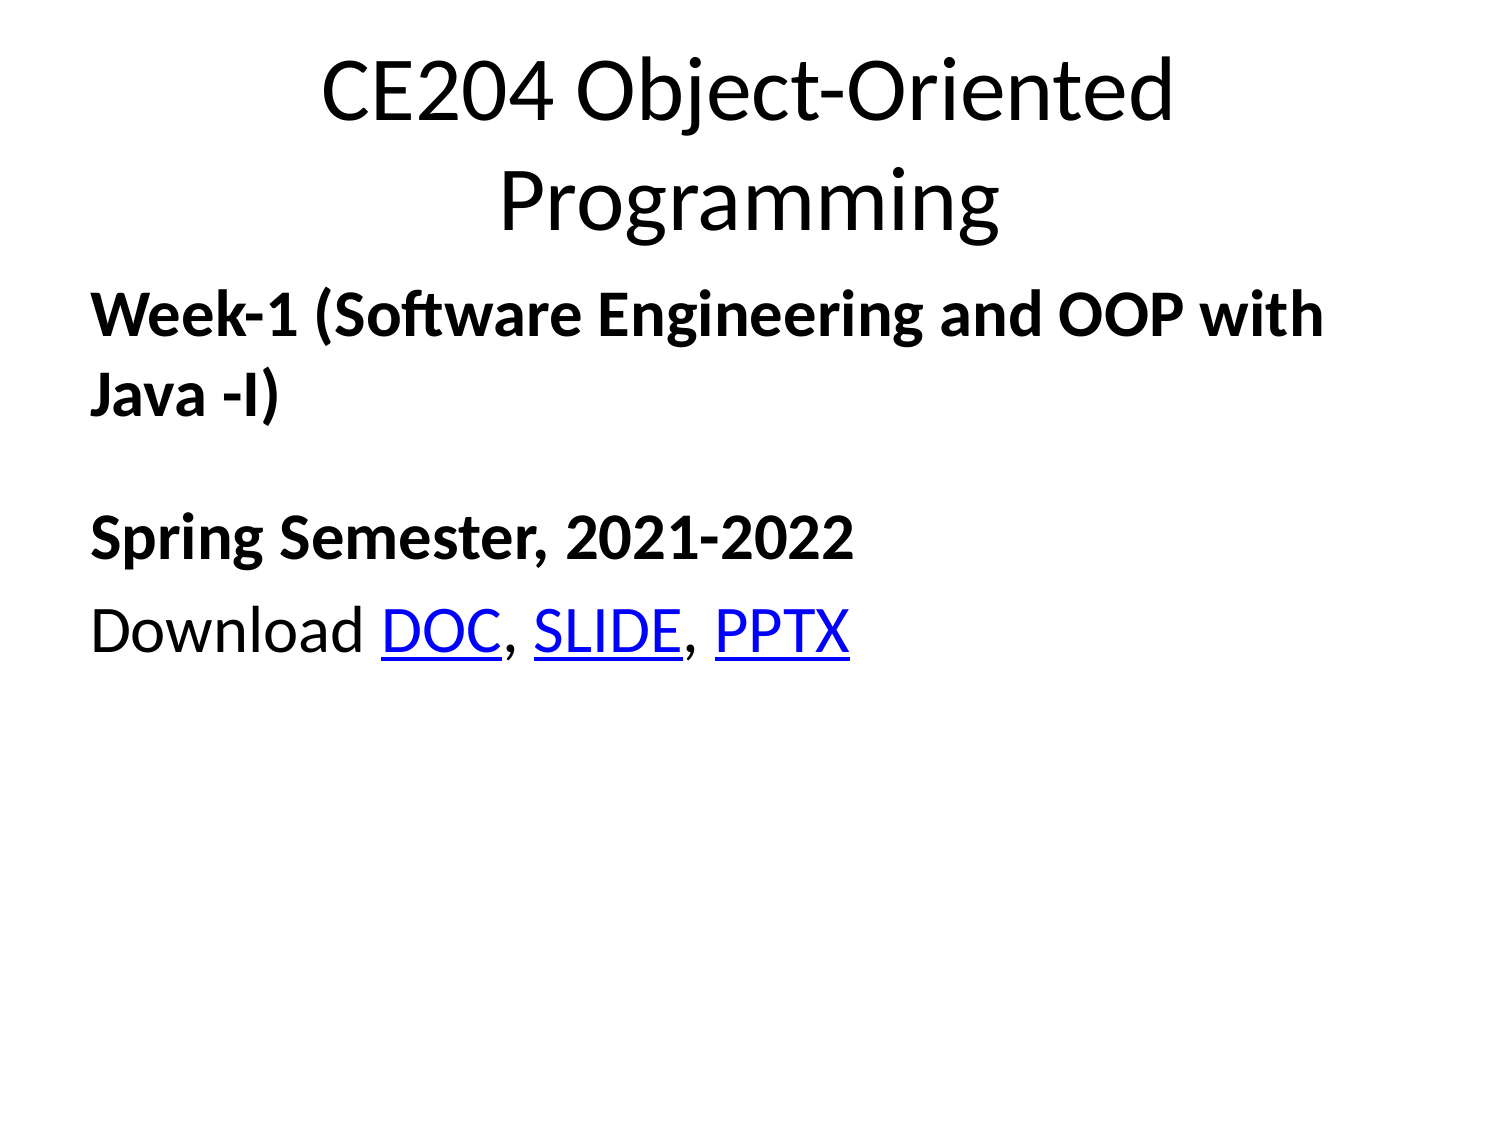

# CE204 Object-Oriented Programming
Week-1 (Software Engineering and OOP with Java -I)
Spring Semester, 2021-2022
Download DOC, SLIDE, PPTX